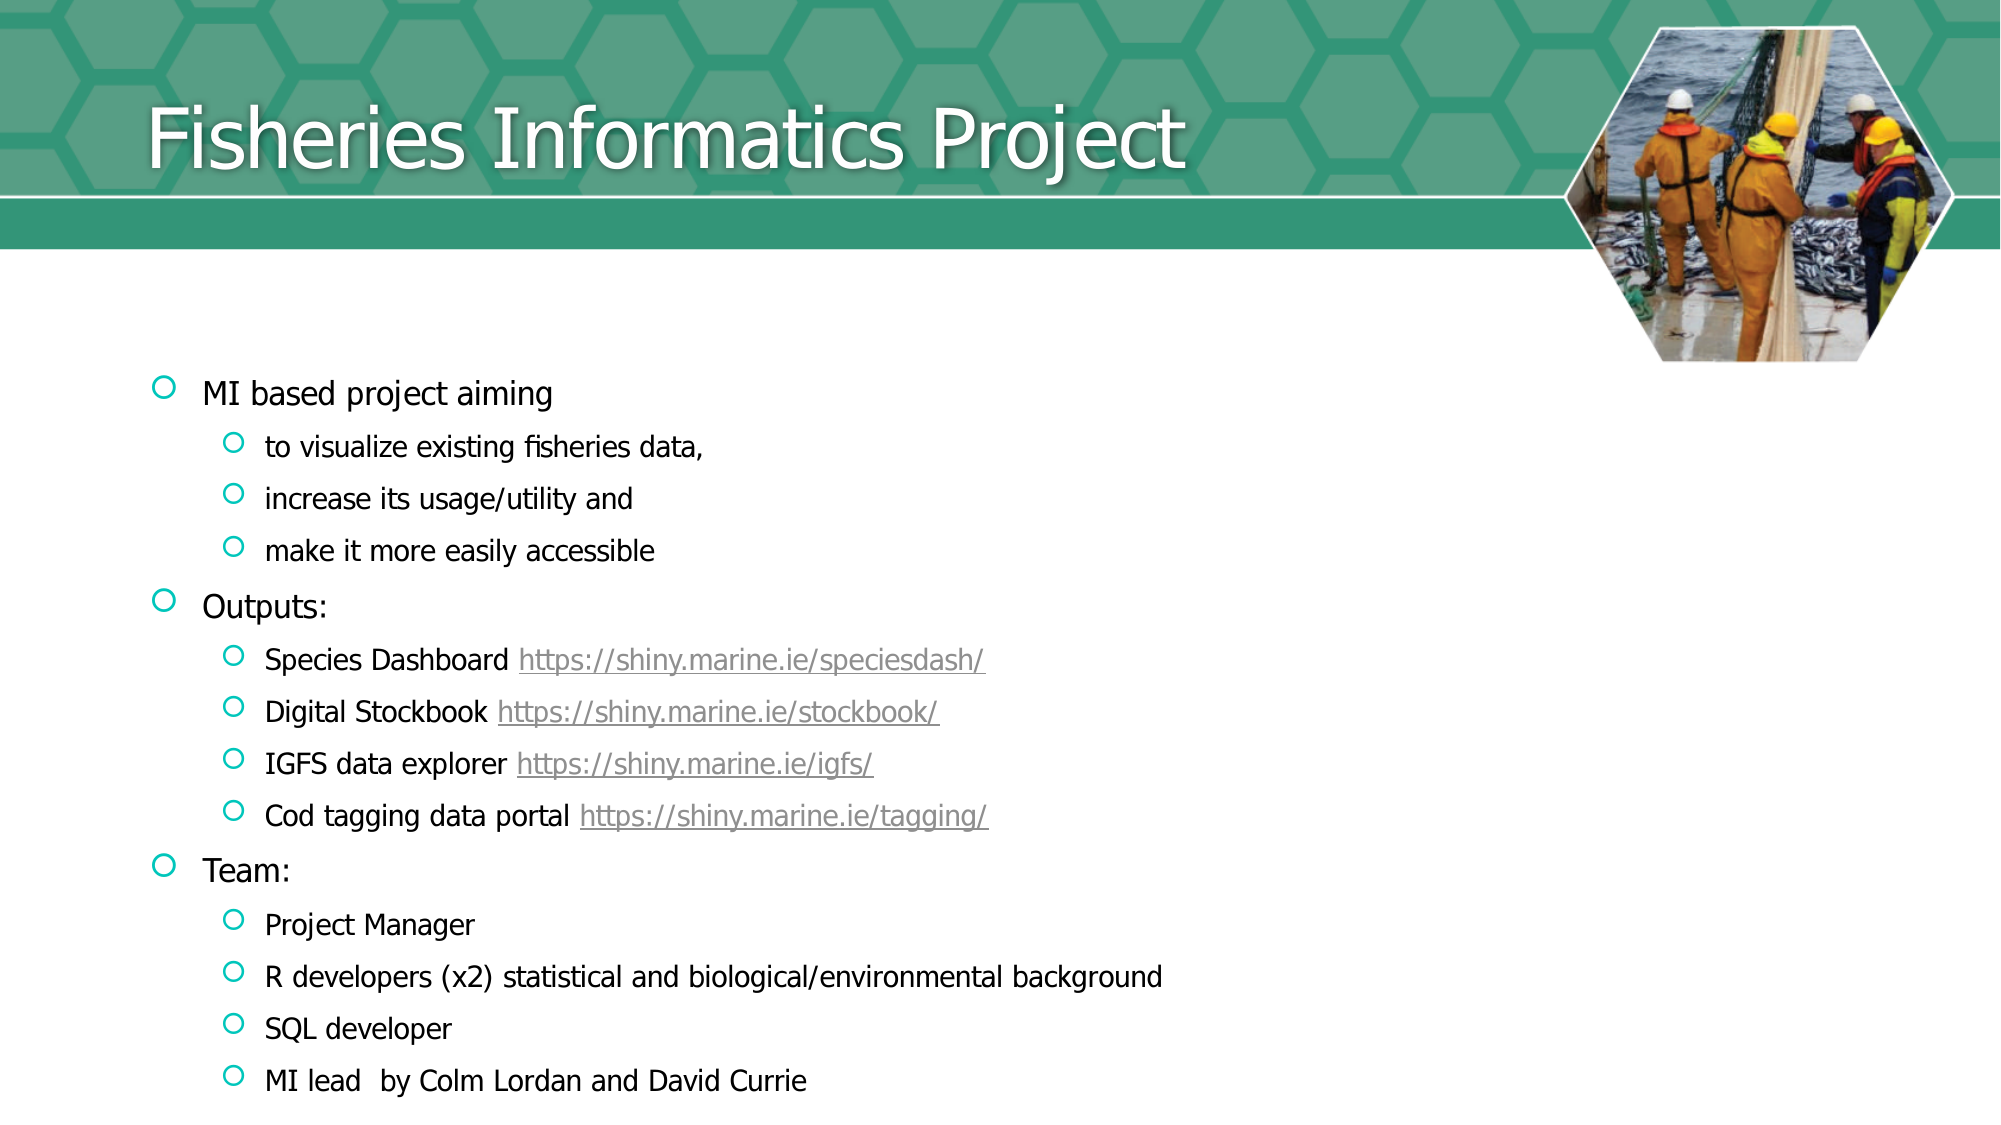

# Fisheries Informatics Project
MI based project aiming
to visualize existing fisheries data,
increase its usage/utility and
make it more easily accessible
Outputs:
Species Dashboard https://shiny.marine.ie/speciesdash/
Digital Stockbook https://shiny.marine.ie/stockbook/
IGFS data explorer https://shiny.marine.ie/igfs/
Cod tagging data portal https://shiny.marine.ie/tagging/
Team:
Project Manager
R developers (x2) statistical and biological/environmental background
SQL developer
MI lead  by Colm Lordan and David Currie